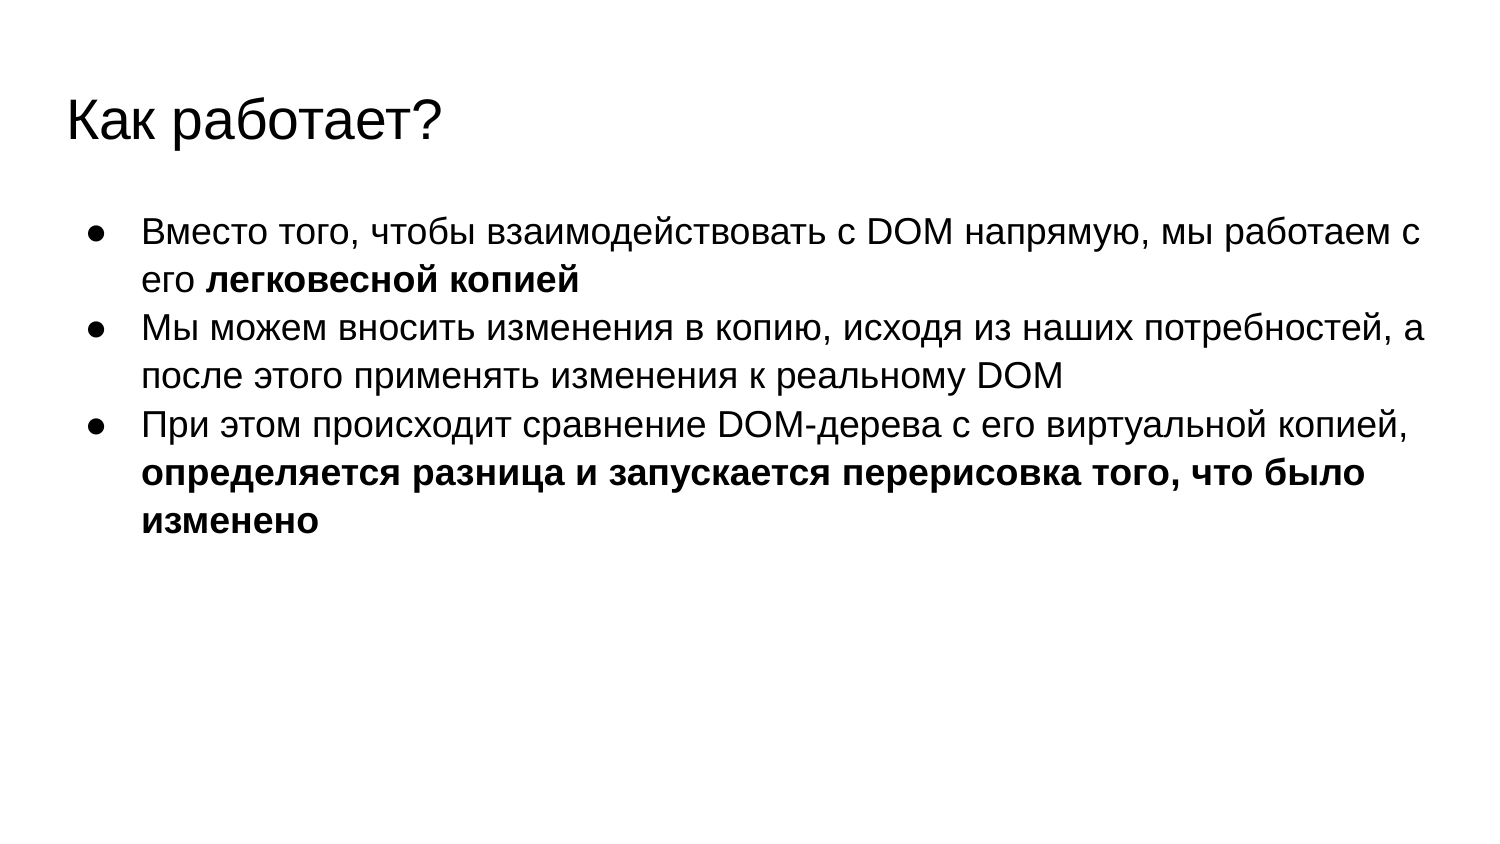

# Как работает?
Вместо того, чтобы взаимодействовать с DOM напрямую, мы работаем с его легковесной копией
Мы можем вносить изменения в копию, исходя из наших потребностей, а после этого применять изменения к реальному DOM
При этом происходит сравнение DOM-дерева с его виртуальной копией, определяется разница и запускается перерисовка того, что было изменено